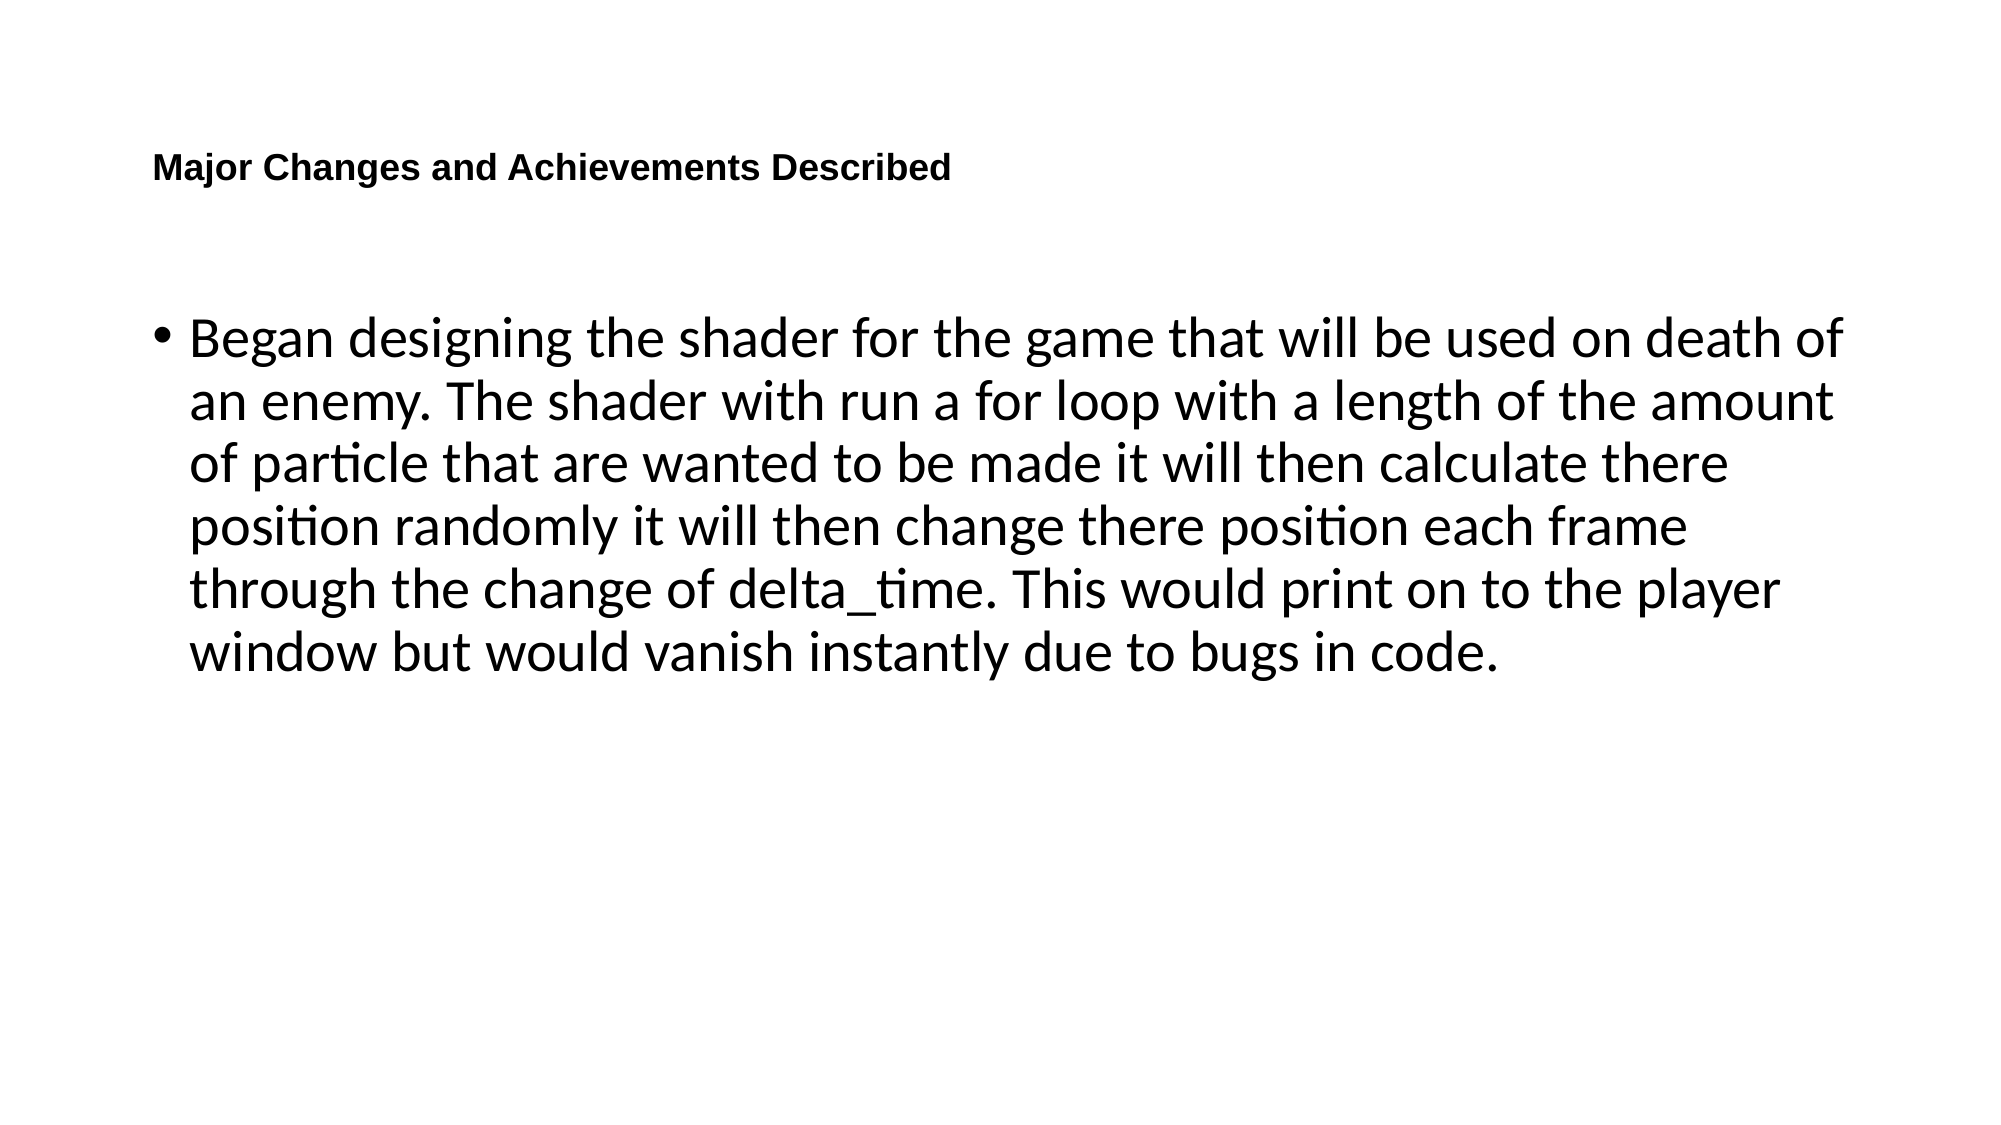

# Major Changes and Achievements Described
Began designing the shader for the game that will be used on death of an enemy. The shader with run a for loop with a length of the amount of particle that are wanted to be made it will then calculate there position randomly it will then change there position each frame through the change of delta_time. This would print on to the player window but would vanish instantly due to bugs in code.